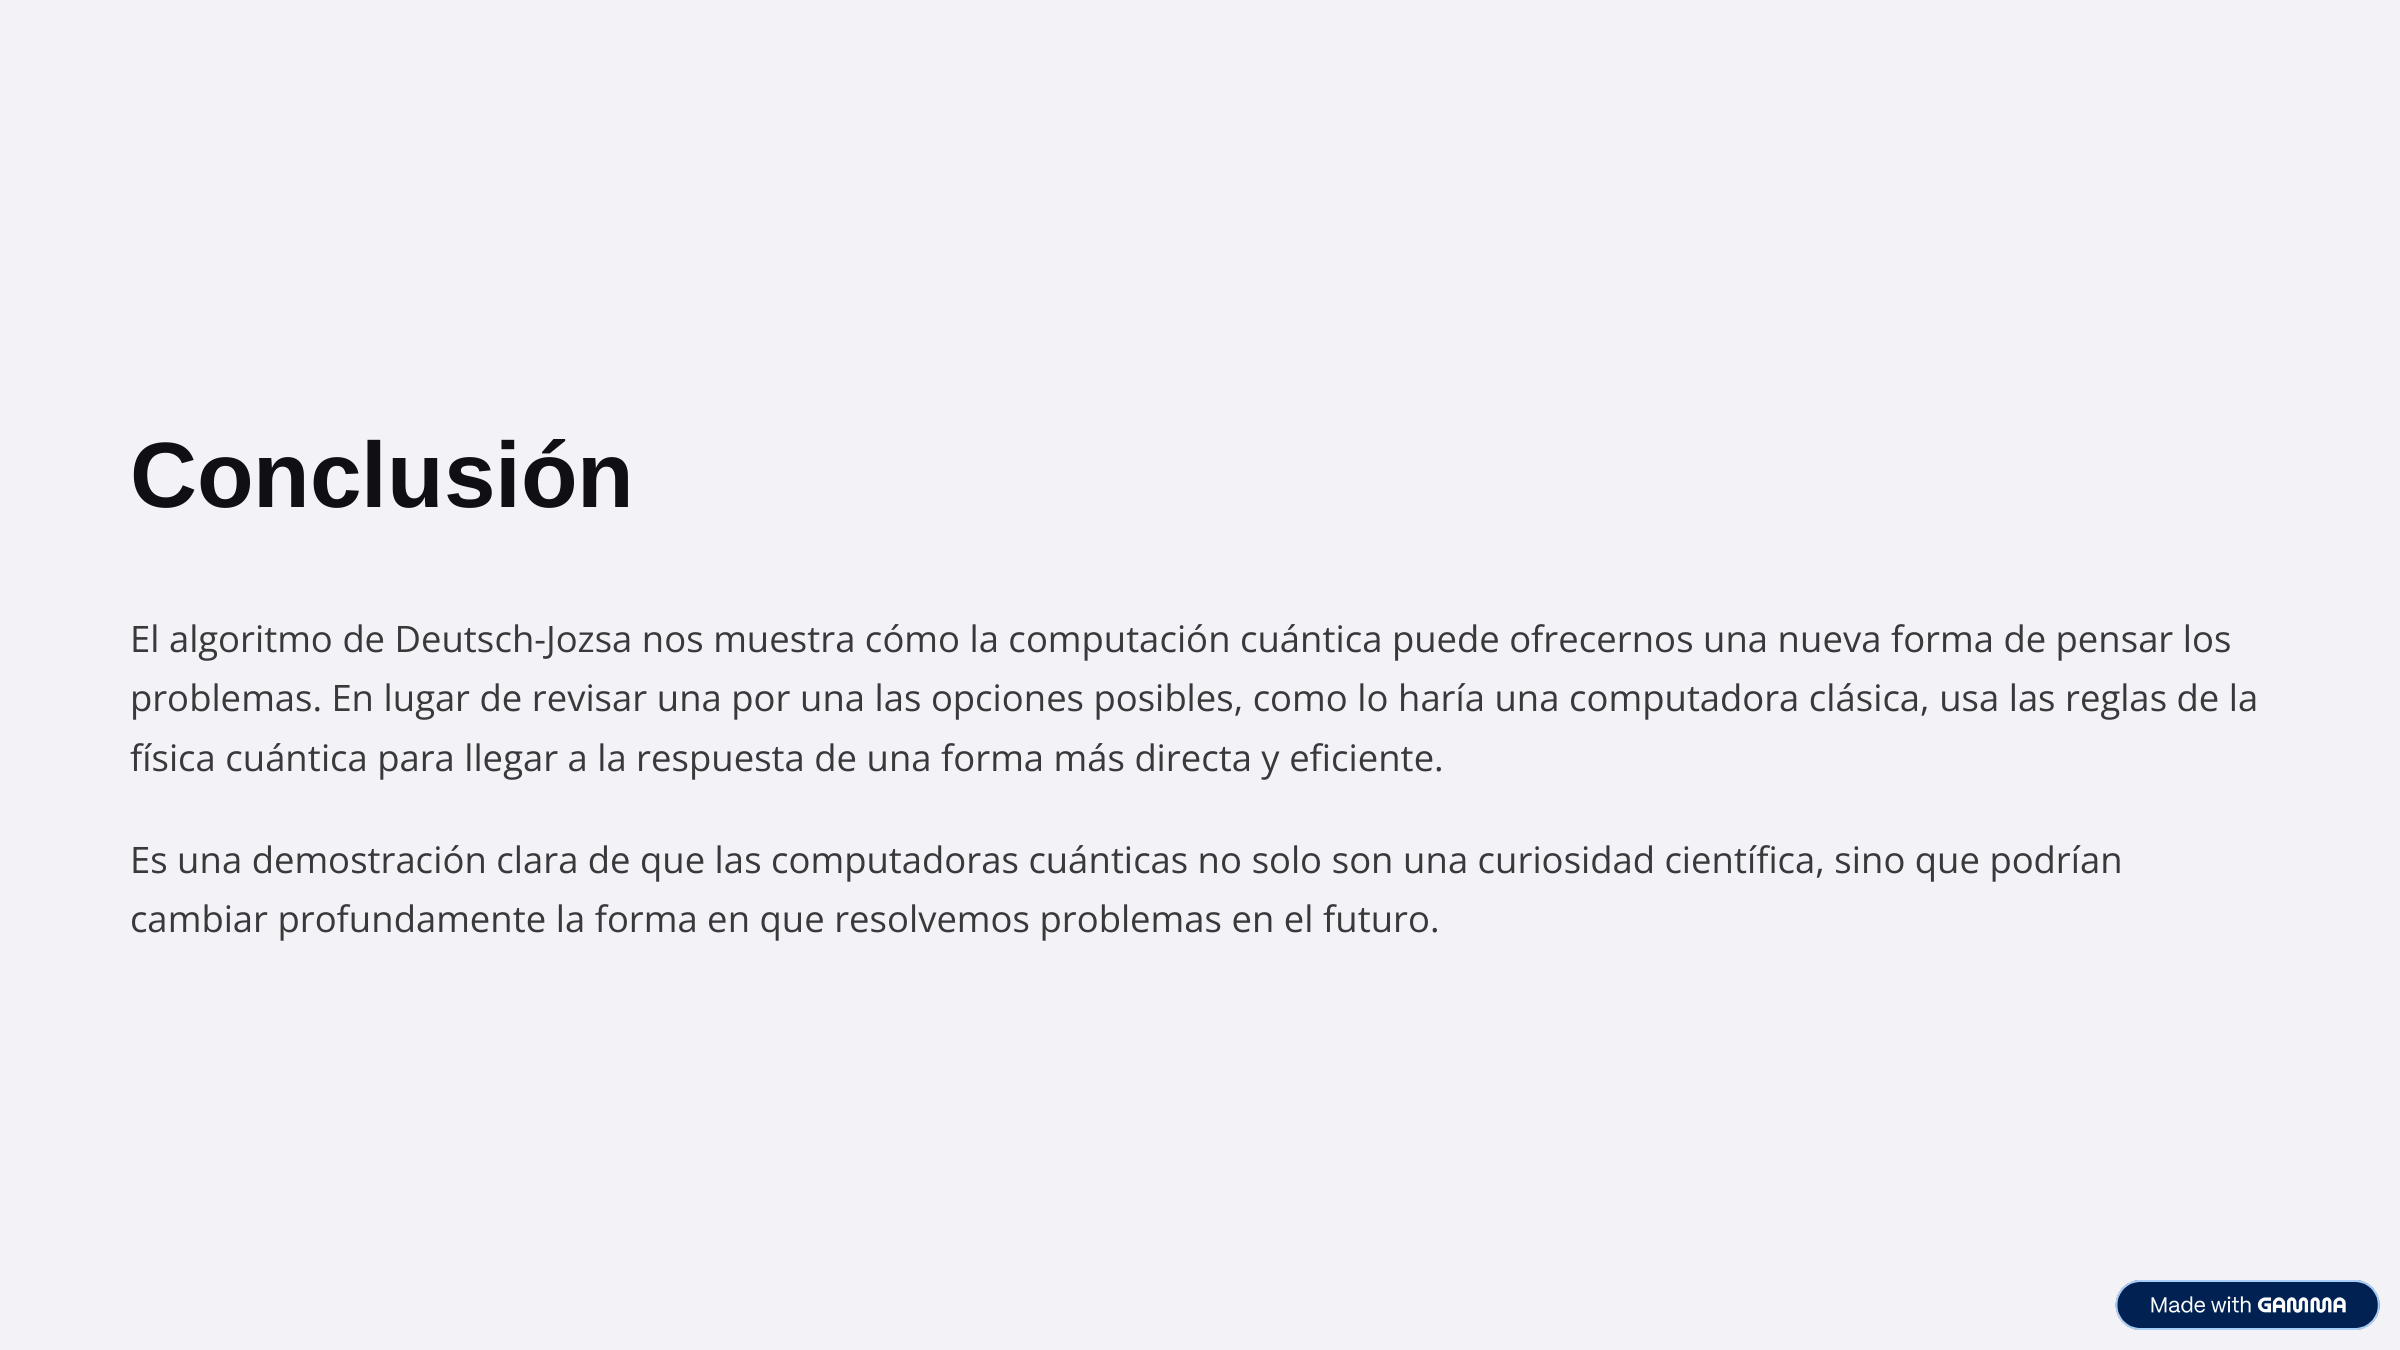

Conclusión
El algoritmo de Deutsch-Jozsa nos muestra cómo la computación cuántica puede ofrecernos una nueva forma de pensar los problemas. En lugar de revisar una por una las opciones posibles, como lo haría una computadora clásica, usa las reglas de la física cuántica para llegar a la respuesta de una forma más directa y eficiente.
Es una demostración clara de que las computadoras cuánticas no solo son una curiosidad científica, sino que podrían cambiar profundamente la forma en que resolvemos problemas en el futuro.